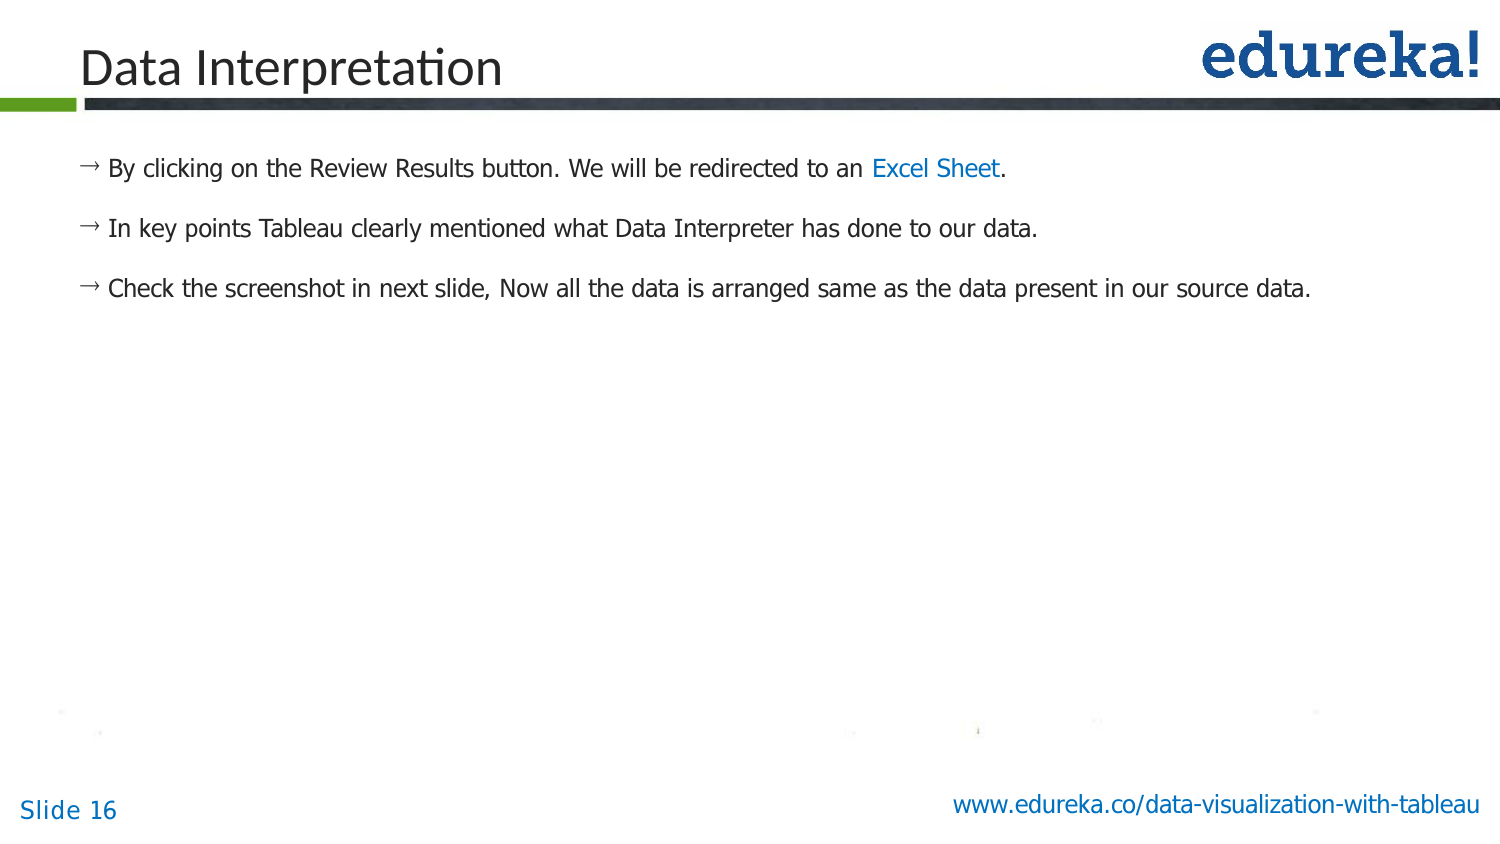

Data Interpretation
By clicking on the Review Results button. We will be redirected to an Excel Sheet.

In key points Tableau clearly mentioned what Data Interpreter has done to our data.

Check the screenshot in next slide, Now all the data is arranged same as the data present in our source data.